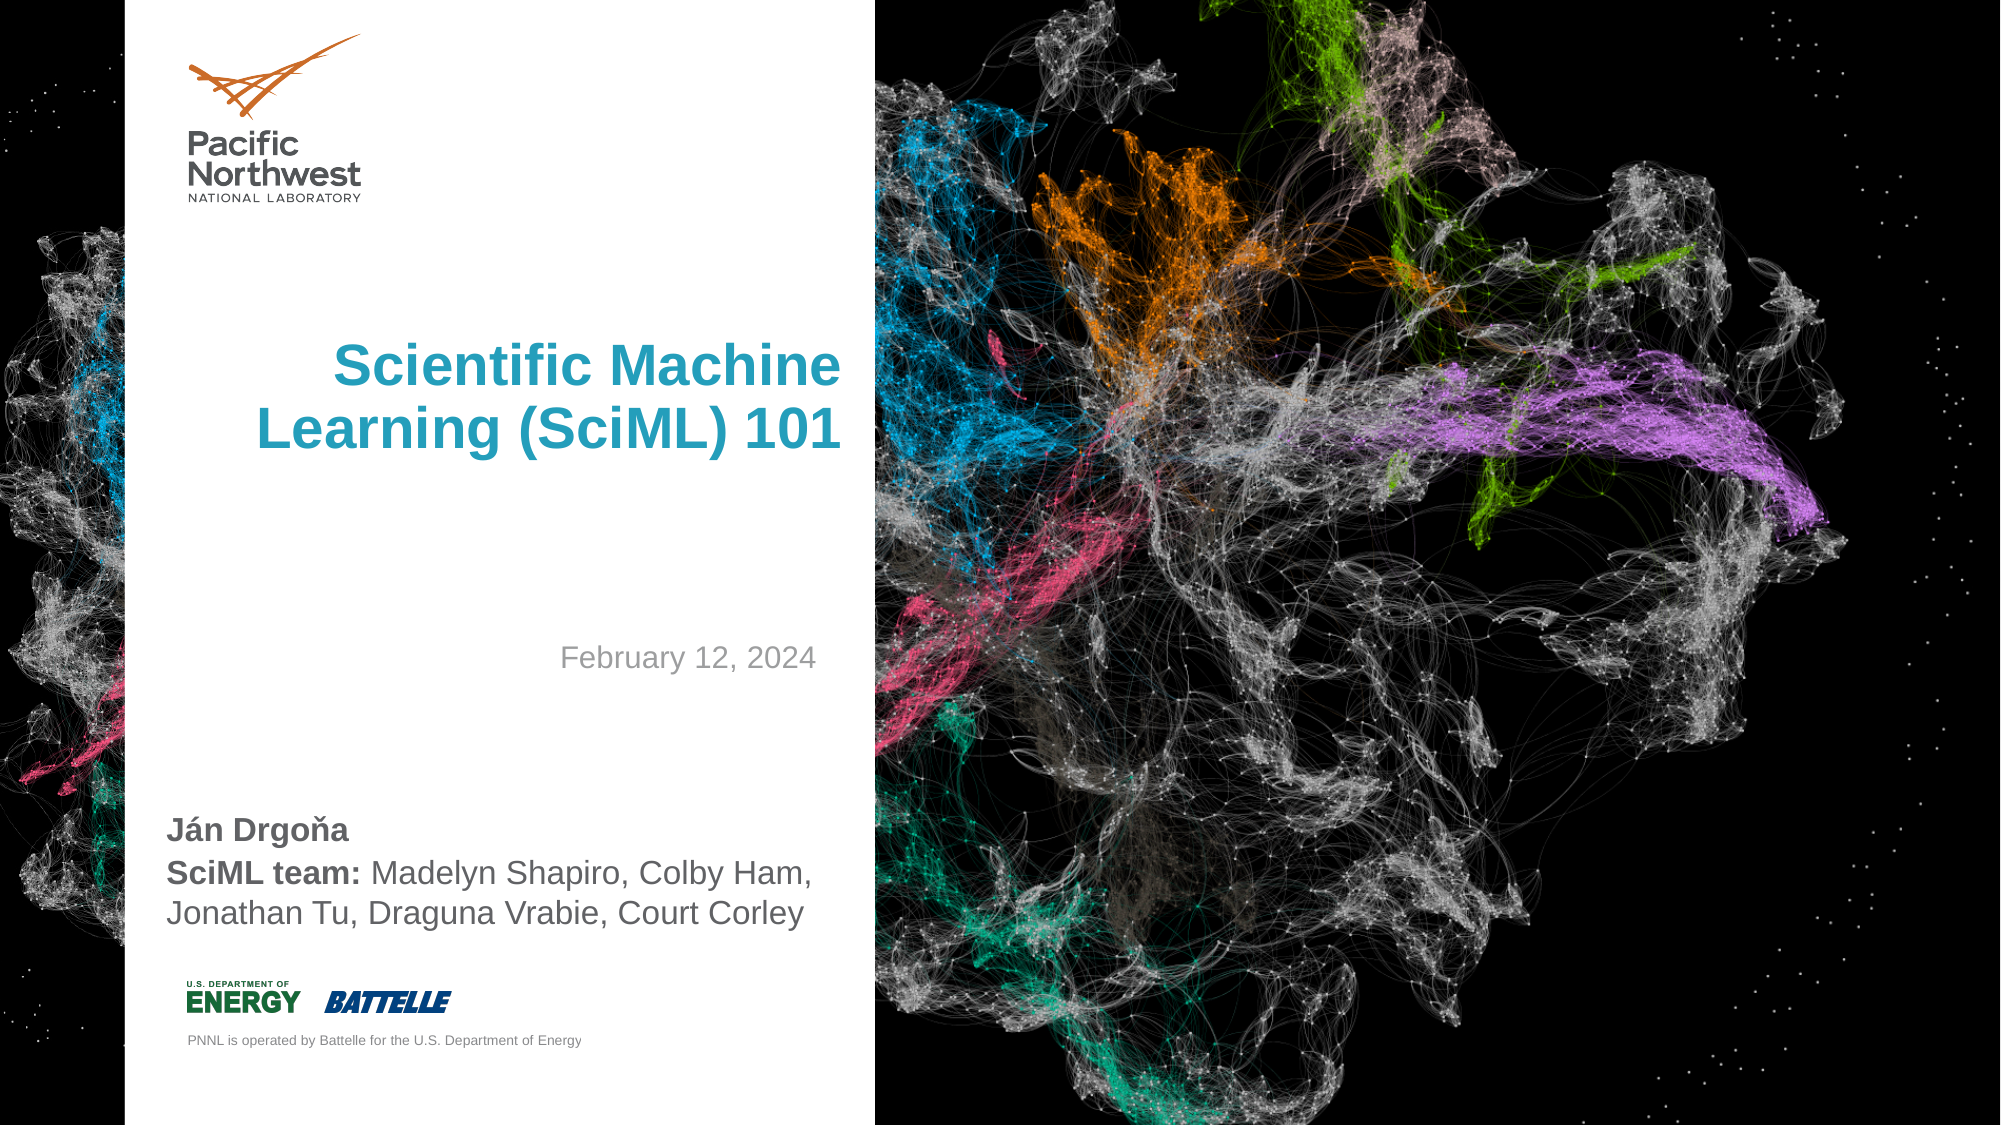

# Scientific Machine Learning (SciML) 101
February 12, 2024
Ján Drgoňa
SciML team: Madelyn Shapiro, Colby Ham, Jonathan Tu, Draguna Vrabie, Court Corley